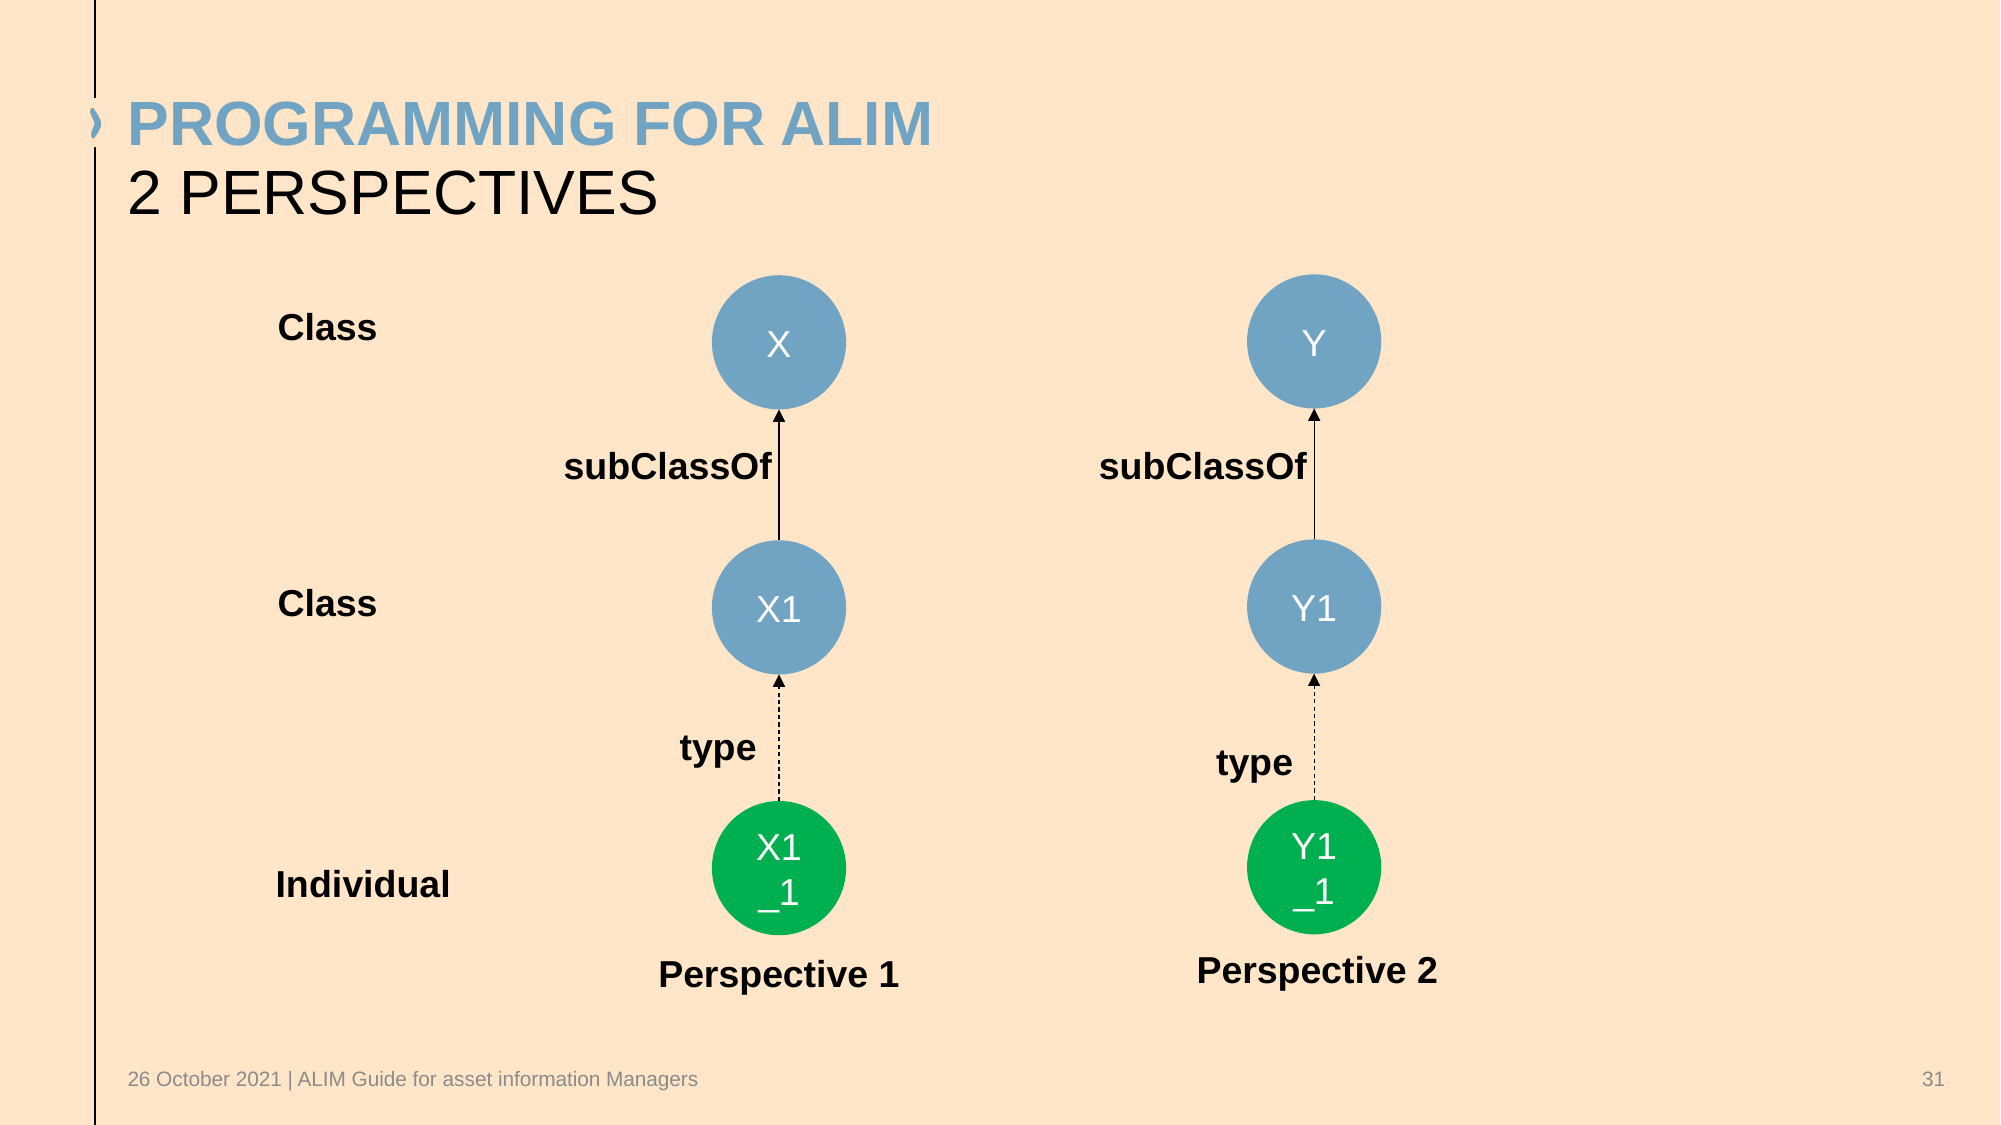

# Programming for alim
2 perspectives
Y
X
Class
subClassOf
subClassOf
Y1
X1
Class
type
type
Y1_1
X1_1
Individual
Perspective 2
Perspective 1
26 October 2021 | ALIM Guide for asset information Managers
31